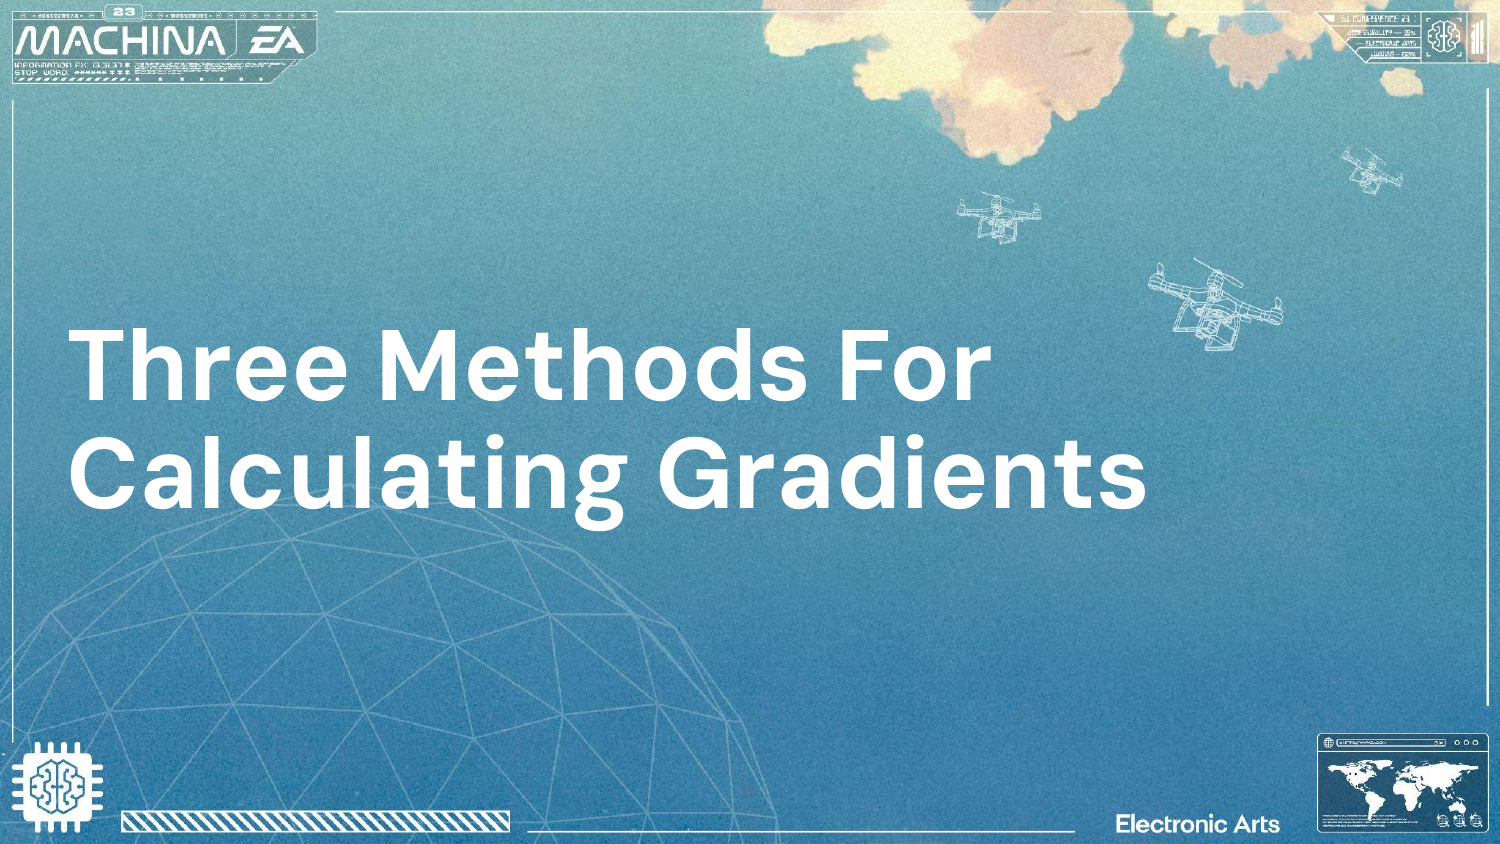

# Three Methods For Calculating Gradients
17